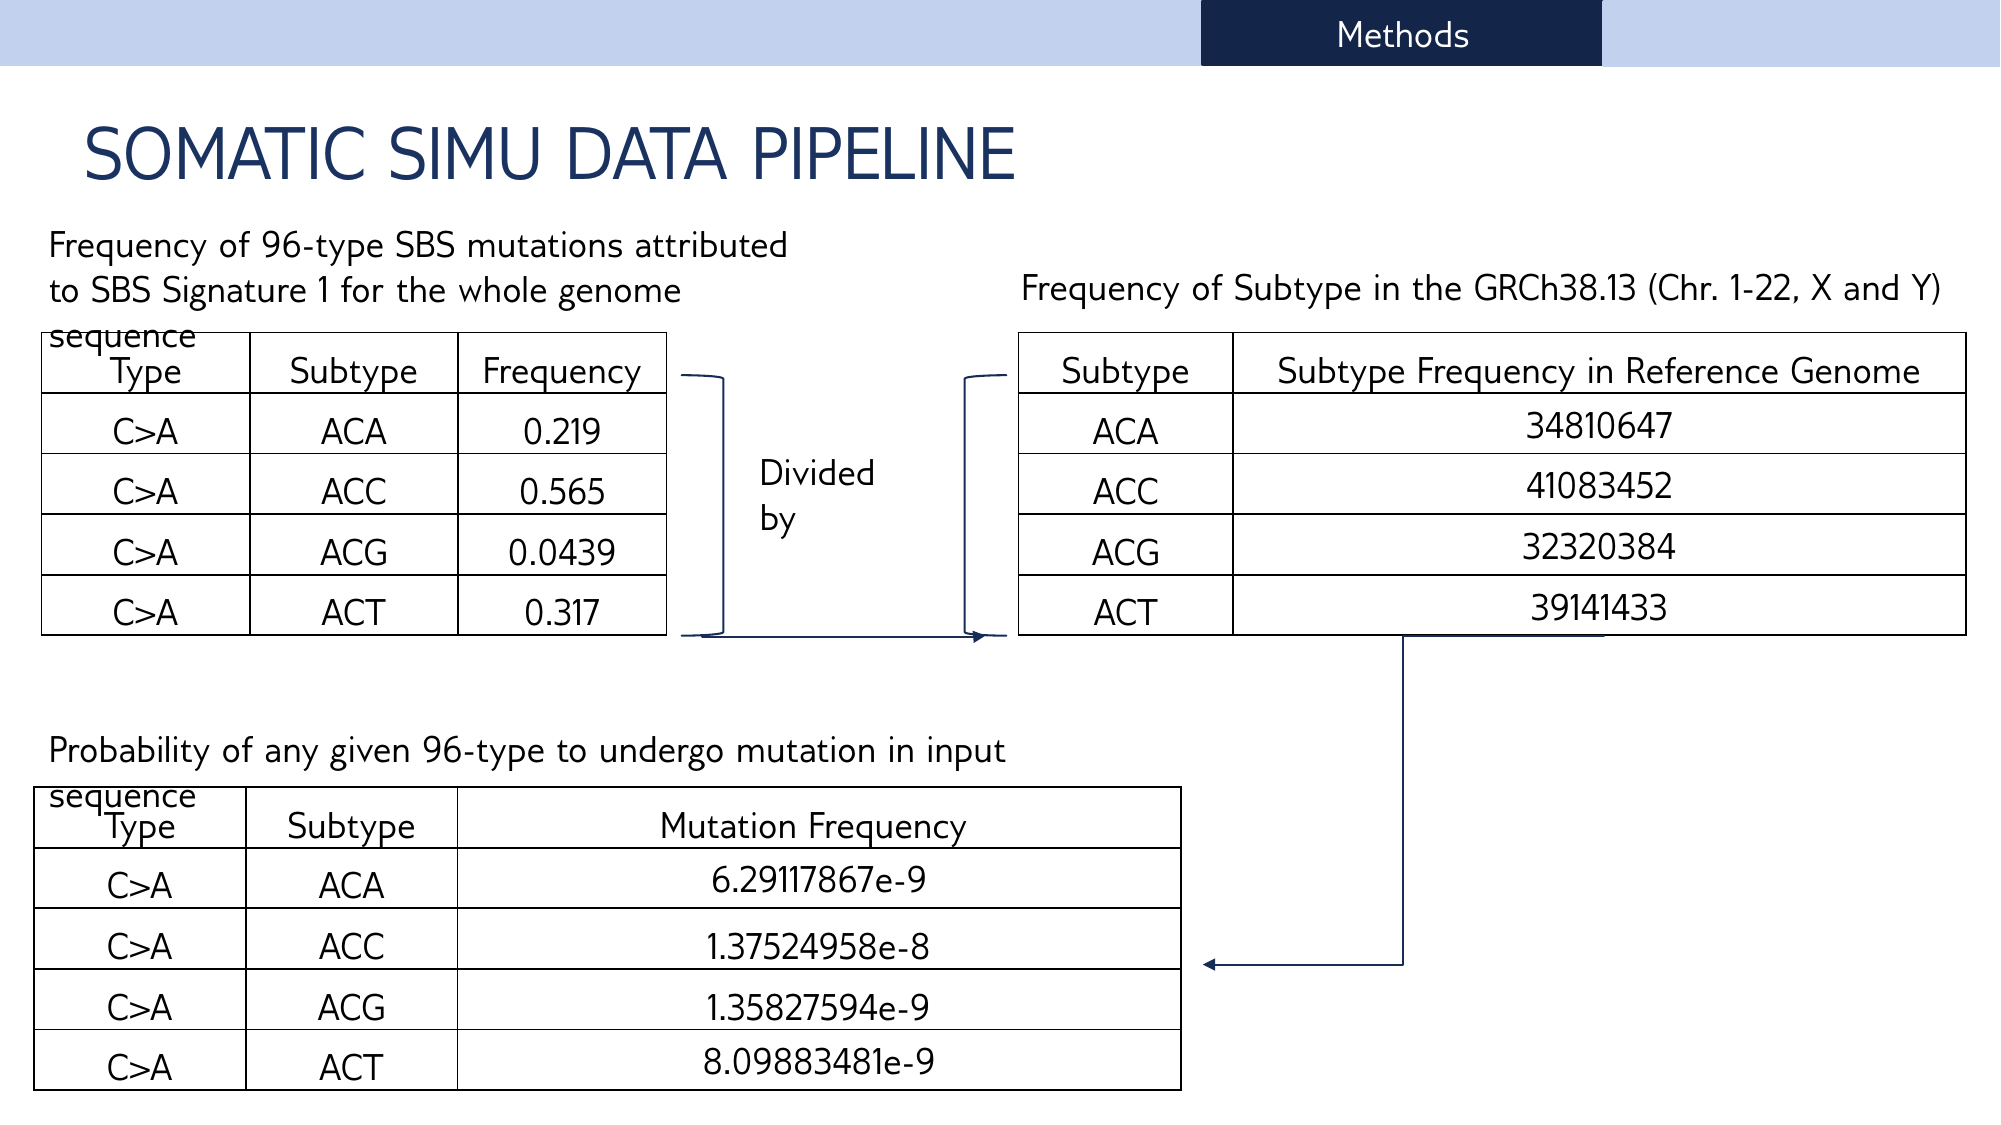

Methods

Somatic simu data pipeline
Frequency of 96-type SBS mutations attributed to SBS Signature 1 for the whole genome sequence
Frequency of Subtype in the GRCh38.13 (Chr. 1-22, X and Y)
| Type | Subtype | Frequency |
| --- | --- | --- |
| C>A | ACA | 0.219 |
| C>A | ACC | 0.565 |
| C>A | ACG | 0.0439 |
| C>A | ACT | 0.317 |
| Subtype | Subtype Frequency in Reference Genome |
| --- | --- |
| ACA | ﻿34810647 |
| ACC | ﻿41083452 |
| ACG | ﻿32320384 |
| ACT | ﻿39141433 |

Divided by
Probability of any given 96-type to undergo mutation in input sequence
| Type | Subtype | Mutation Frequency |
| --- | --- | --- |
| C>A | ACA | ﻿6.29117867e-9 |
| C>A | ACC | 1.37524958e-8 |
| C>A | ACG | 1.35827594e-9 |
| C>A | ACT | ﻿8.09883481e-9 |